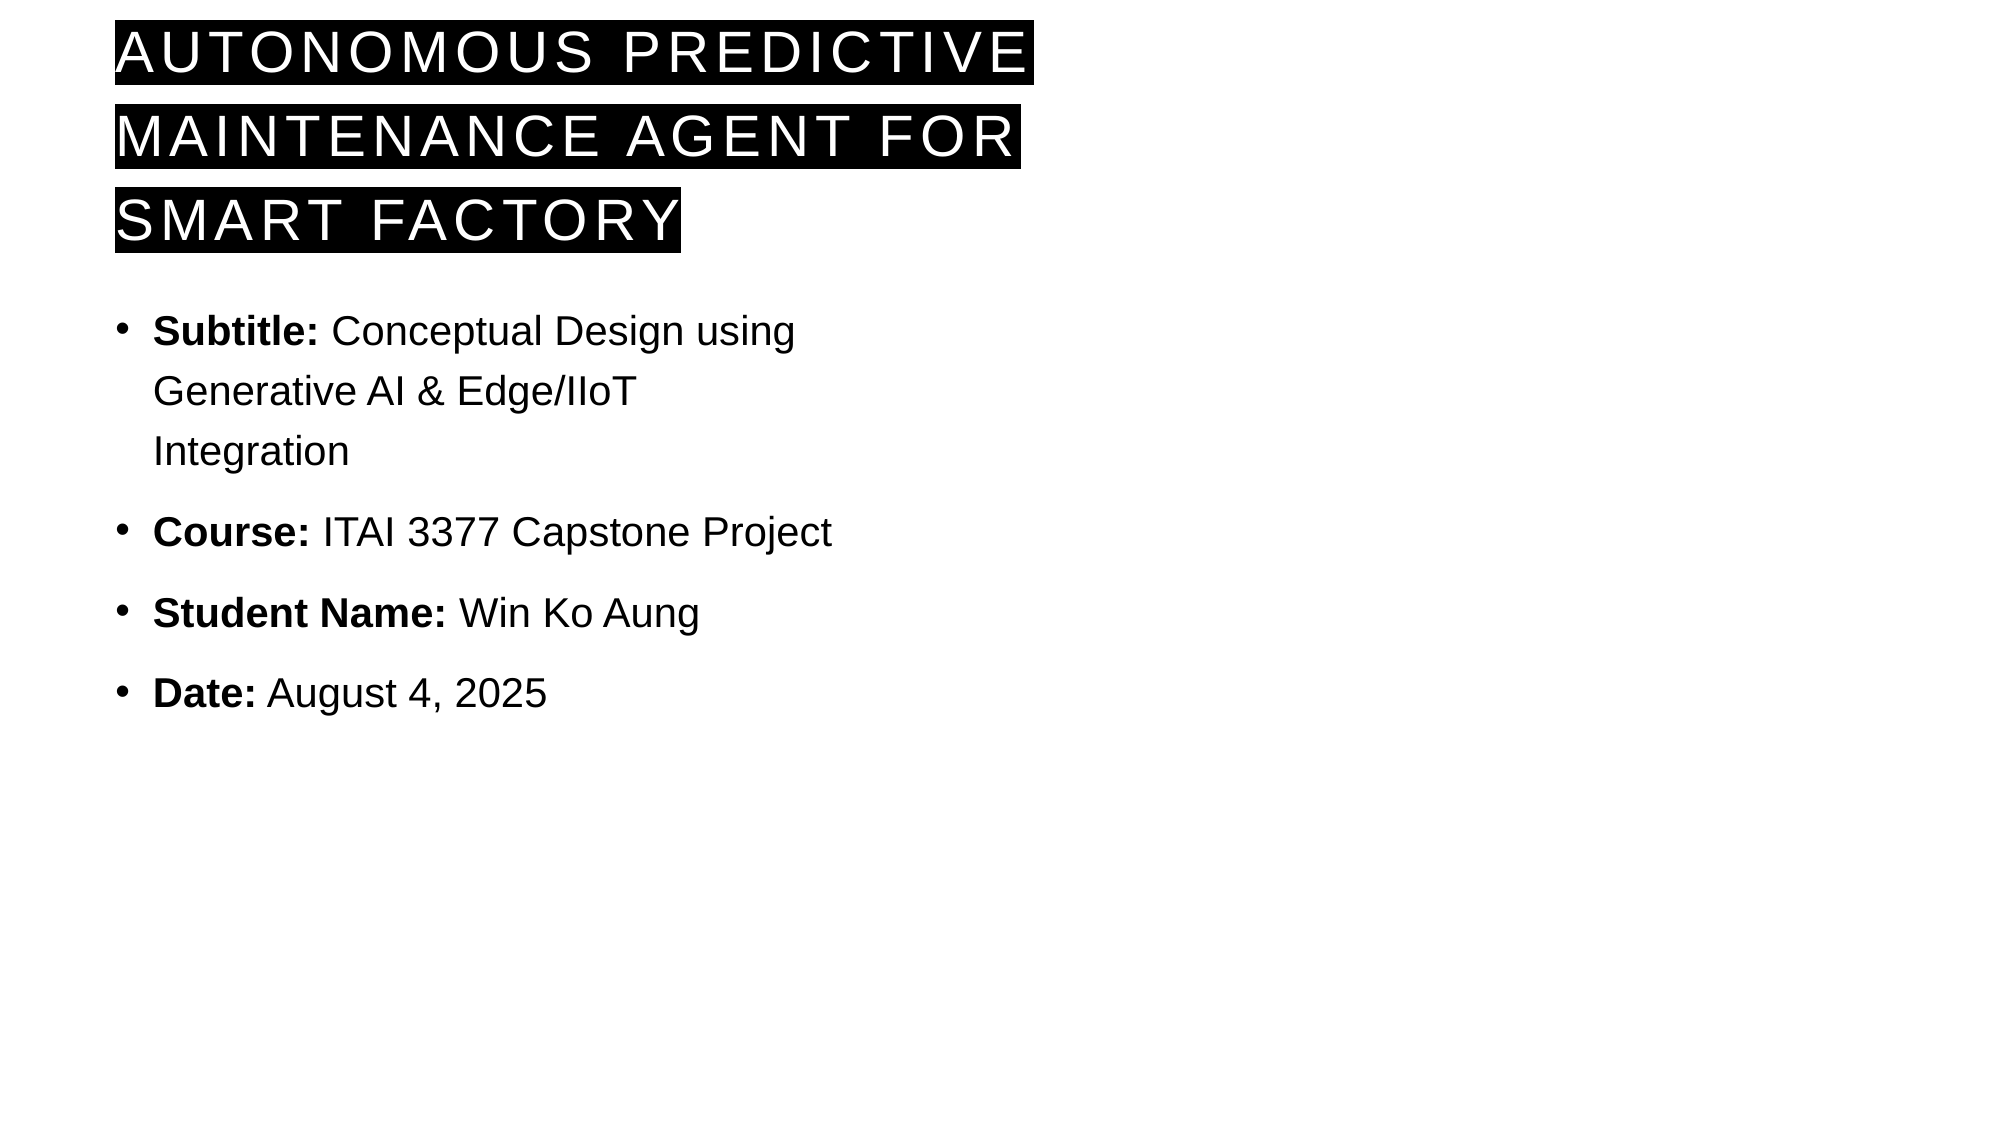

# Autonomous Predictive Maintenance Agent for Smart Factory
Subtitle: Conceptual Design using Generative AI & Edge/IIoT Integration
Course: ITAI 3377 Capstone Project
Student Name: Win Ko Aung
Date: August 4, 2025